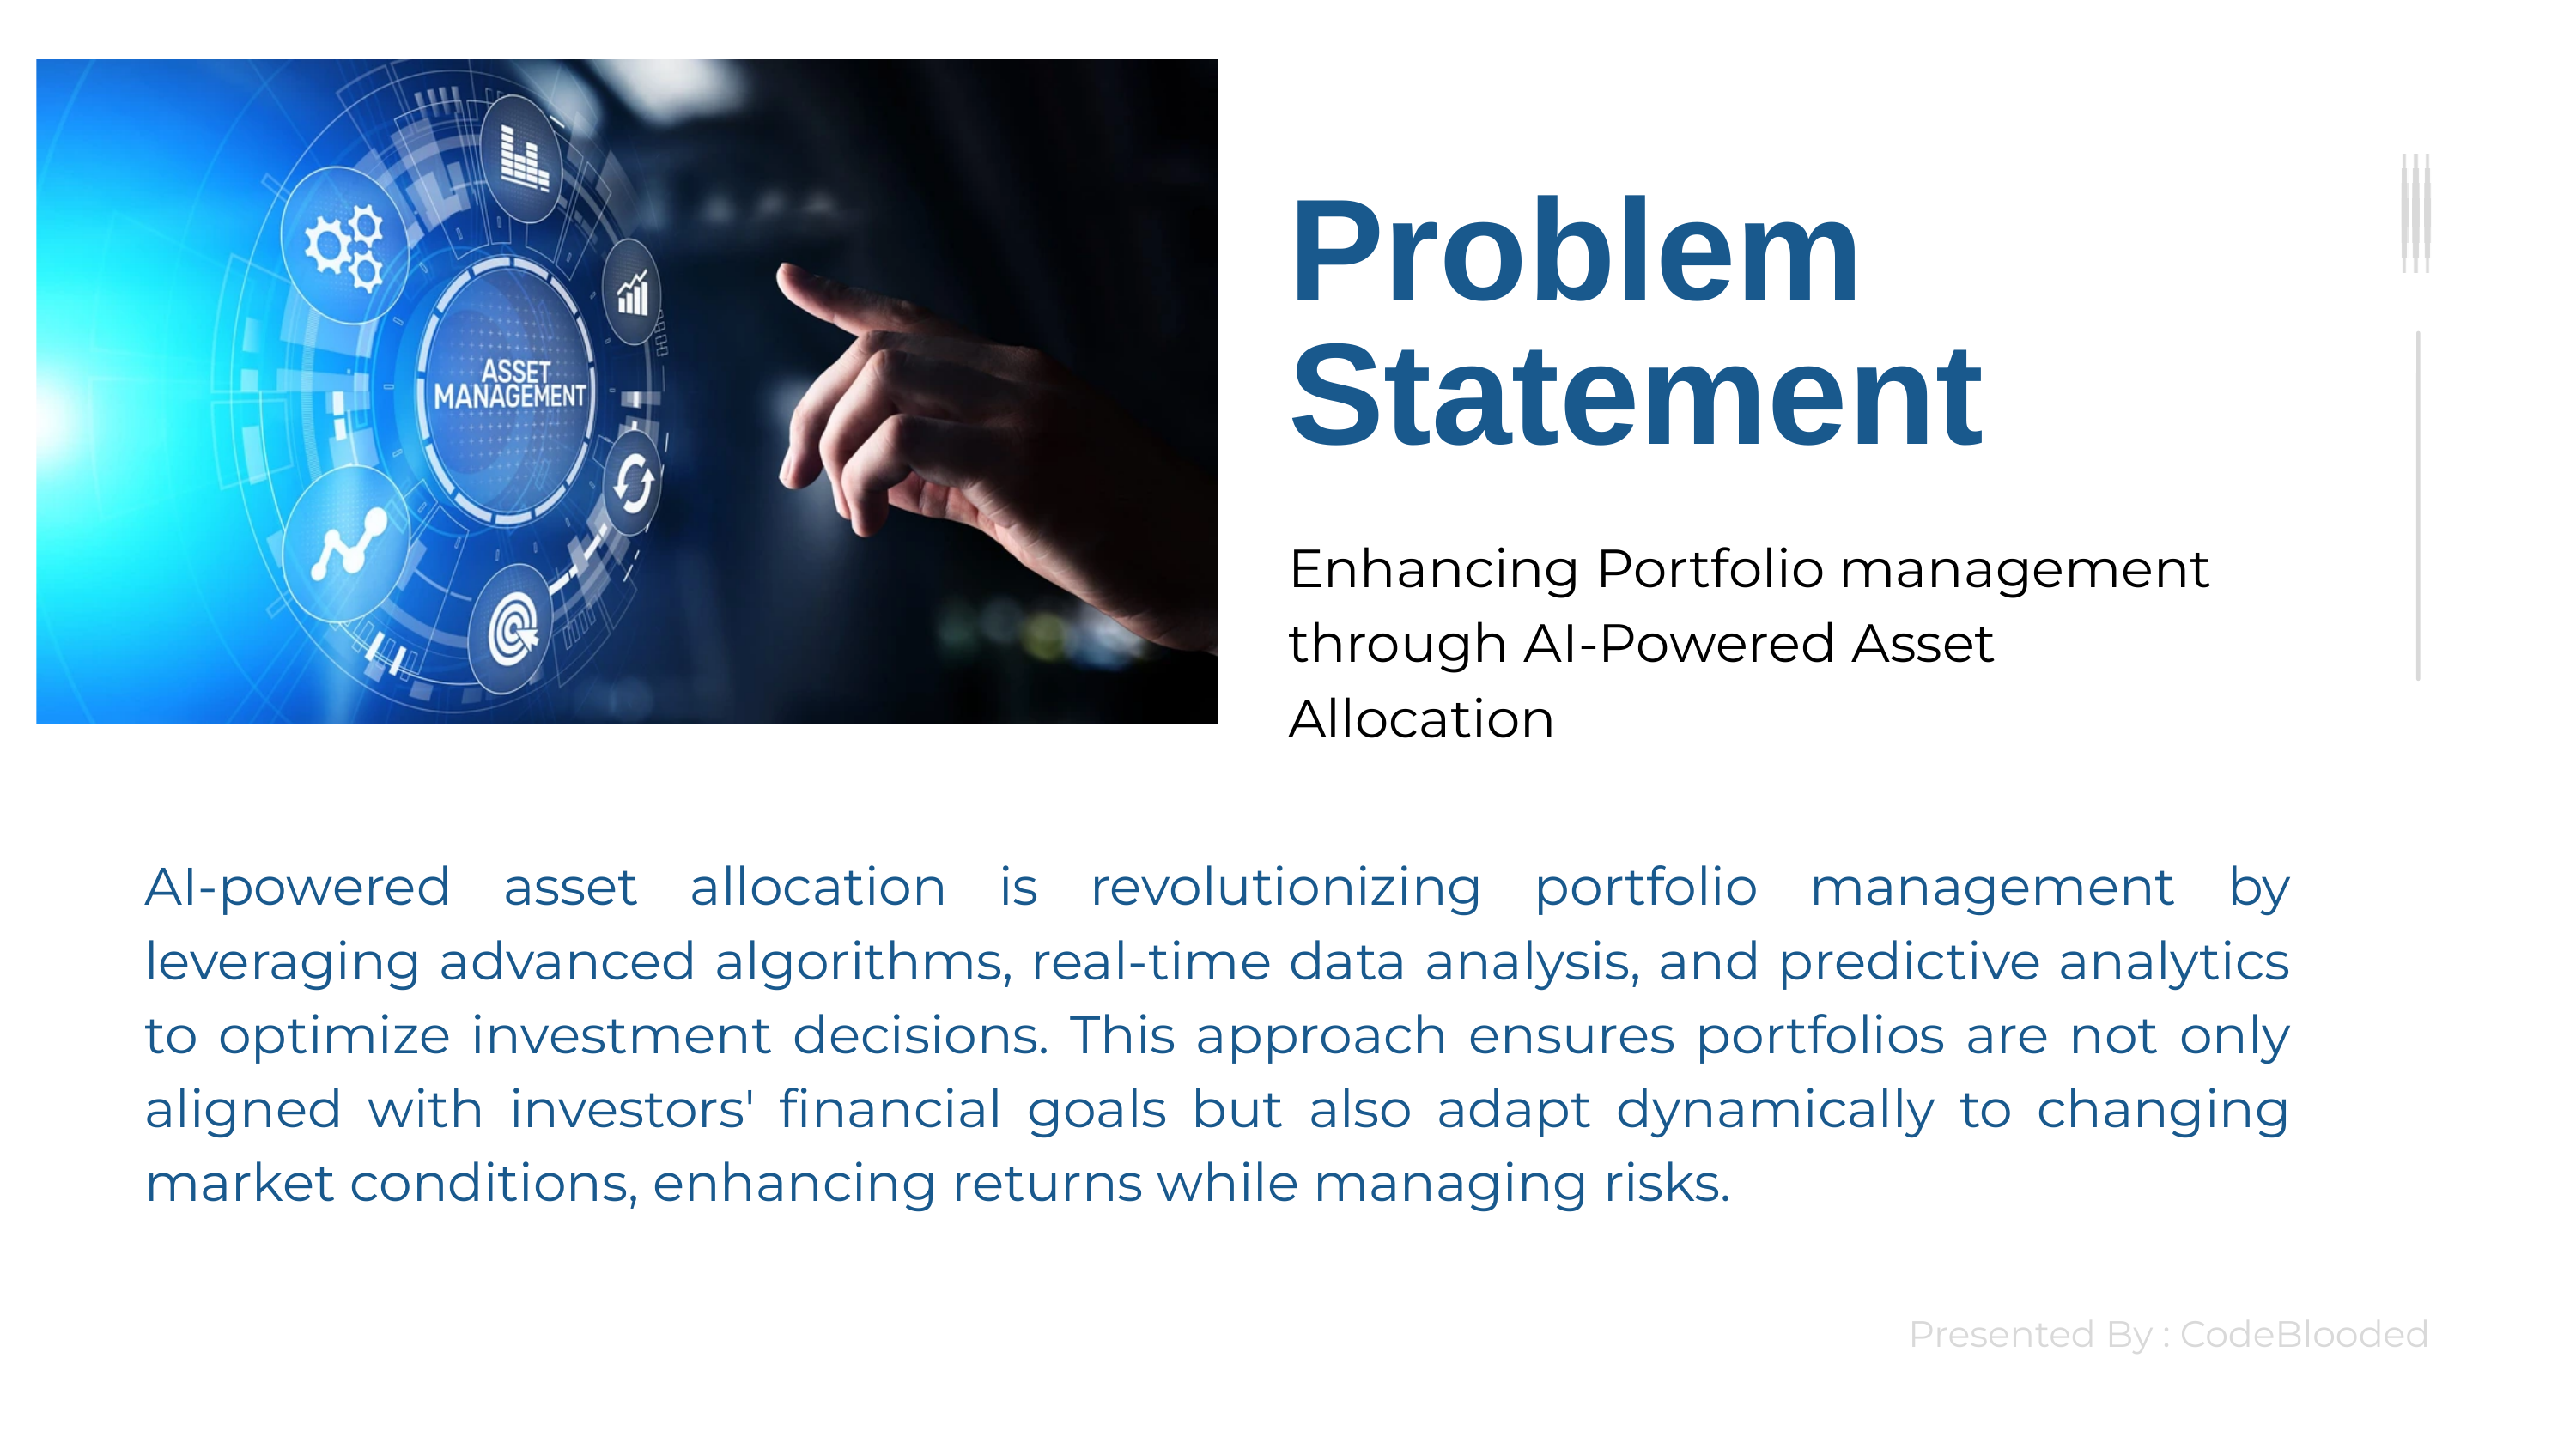

Problem Statement

Enhancing Portfolio management through AI-Powered Asset Allocation
AI-powered asset allocation is revolutionizing portfolio management by leveraging advanced algorithms, real-time data analysis, and predictive analytics to optimize investment decisions. This approach ensures portfolios are not only aligned with investors' financial goals but also adapt dynamically to changing market conditions, enhancing returns while managing risks.
Presented By : CodeBlooded